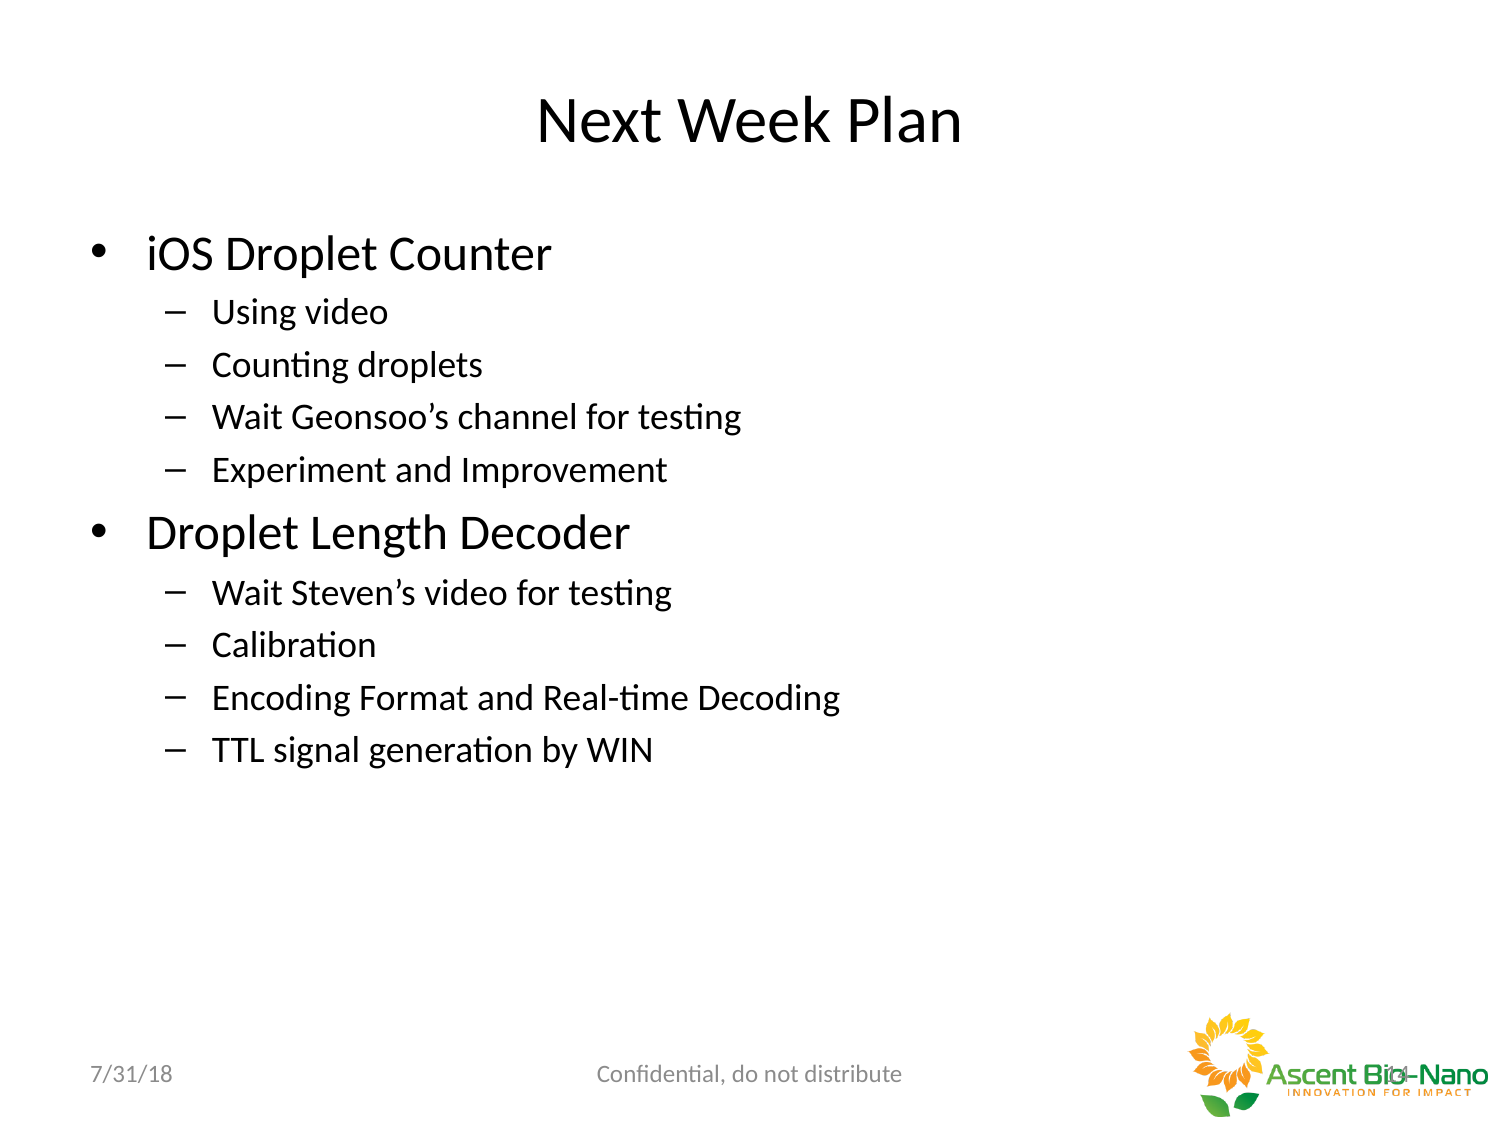

# Next Week Plan
iOS Droplet Counter
Using video
Counting droplets
Wait Geonsoo’s channel for testing
Experiment and Improvement
Droplet Length Decoder
Wait Steven’s video for testing
Calibration
Encoding Format and Real-time Decoding
TTL signal generation by WIN

7/31/18
Confidential, do not distribute
14